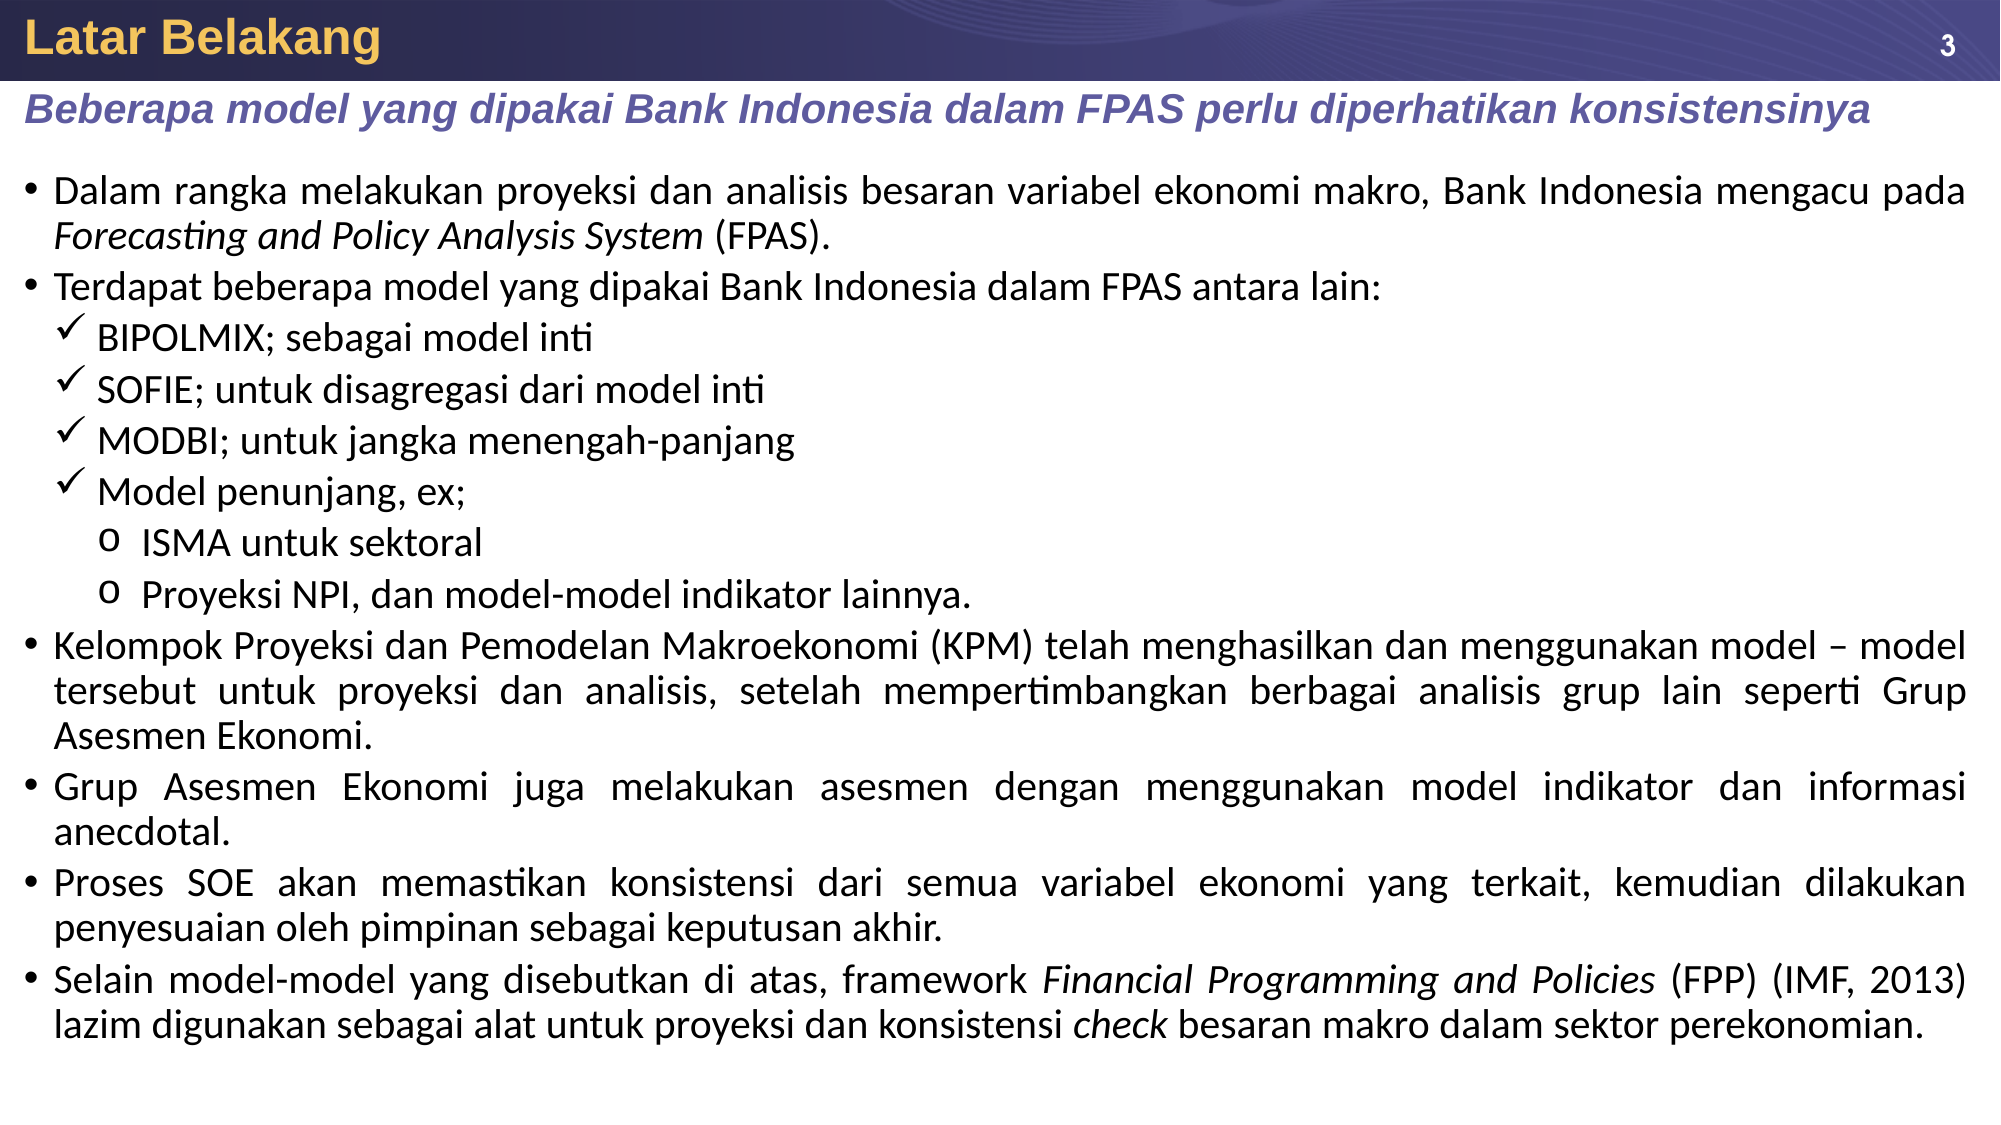

# Latar Belakang
Beberapa model yang dipakai Bank Indonesia dalam FPAS perlu diperhatikan konsistensinya
Dalam rangka melakukan proyeksi dan analisis besaran variabel ekonomi makro, Bank Indonesia mengacu pada Forecasting and Policy Analysis System (FPAS).
Terdapat beberapa model yang dipakai Bank Indonesia dalam FPAS antara lain:
BIPOLMIX; sebagai model inti
SOFIE; untuk disagregasi dari model inti
MODBI; untuk jangka menengah-panjang
Model penunjang, ex;
ISMA untuk sektoral
Proyeksi NPI, dan model-model indikator lainnya.
Kelompok Proyeksi dan Pemodelan Makroekonomi (KPM) telah menghasilkan dan menggunakan model – model tersebut untuk proyeksi dan analisis, setelah mempertimbangkan berbagai analisis grup lain seperti Grup Asesmen Ekonomi.
Grup Asesmen Ekonomi juga melakukan asesmen dengan menggunakan model indikator dan informasi anecdotal.
Proses SOE akan memastikan konsistensi dari semua variabel ekonomi yang terkait, kemudian dilakukan penyesuaian oleh pimpinan sebagai keputusan akhir.
Selain model-model yang disebutkan di atas, framework Financial Programming and Policies (FPP) (IMF, 2013) lazim digunakan sebagai alat untuk proyeksi dan konsistensi check besaran makro dalam sektor perekonomian.